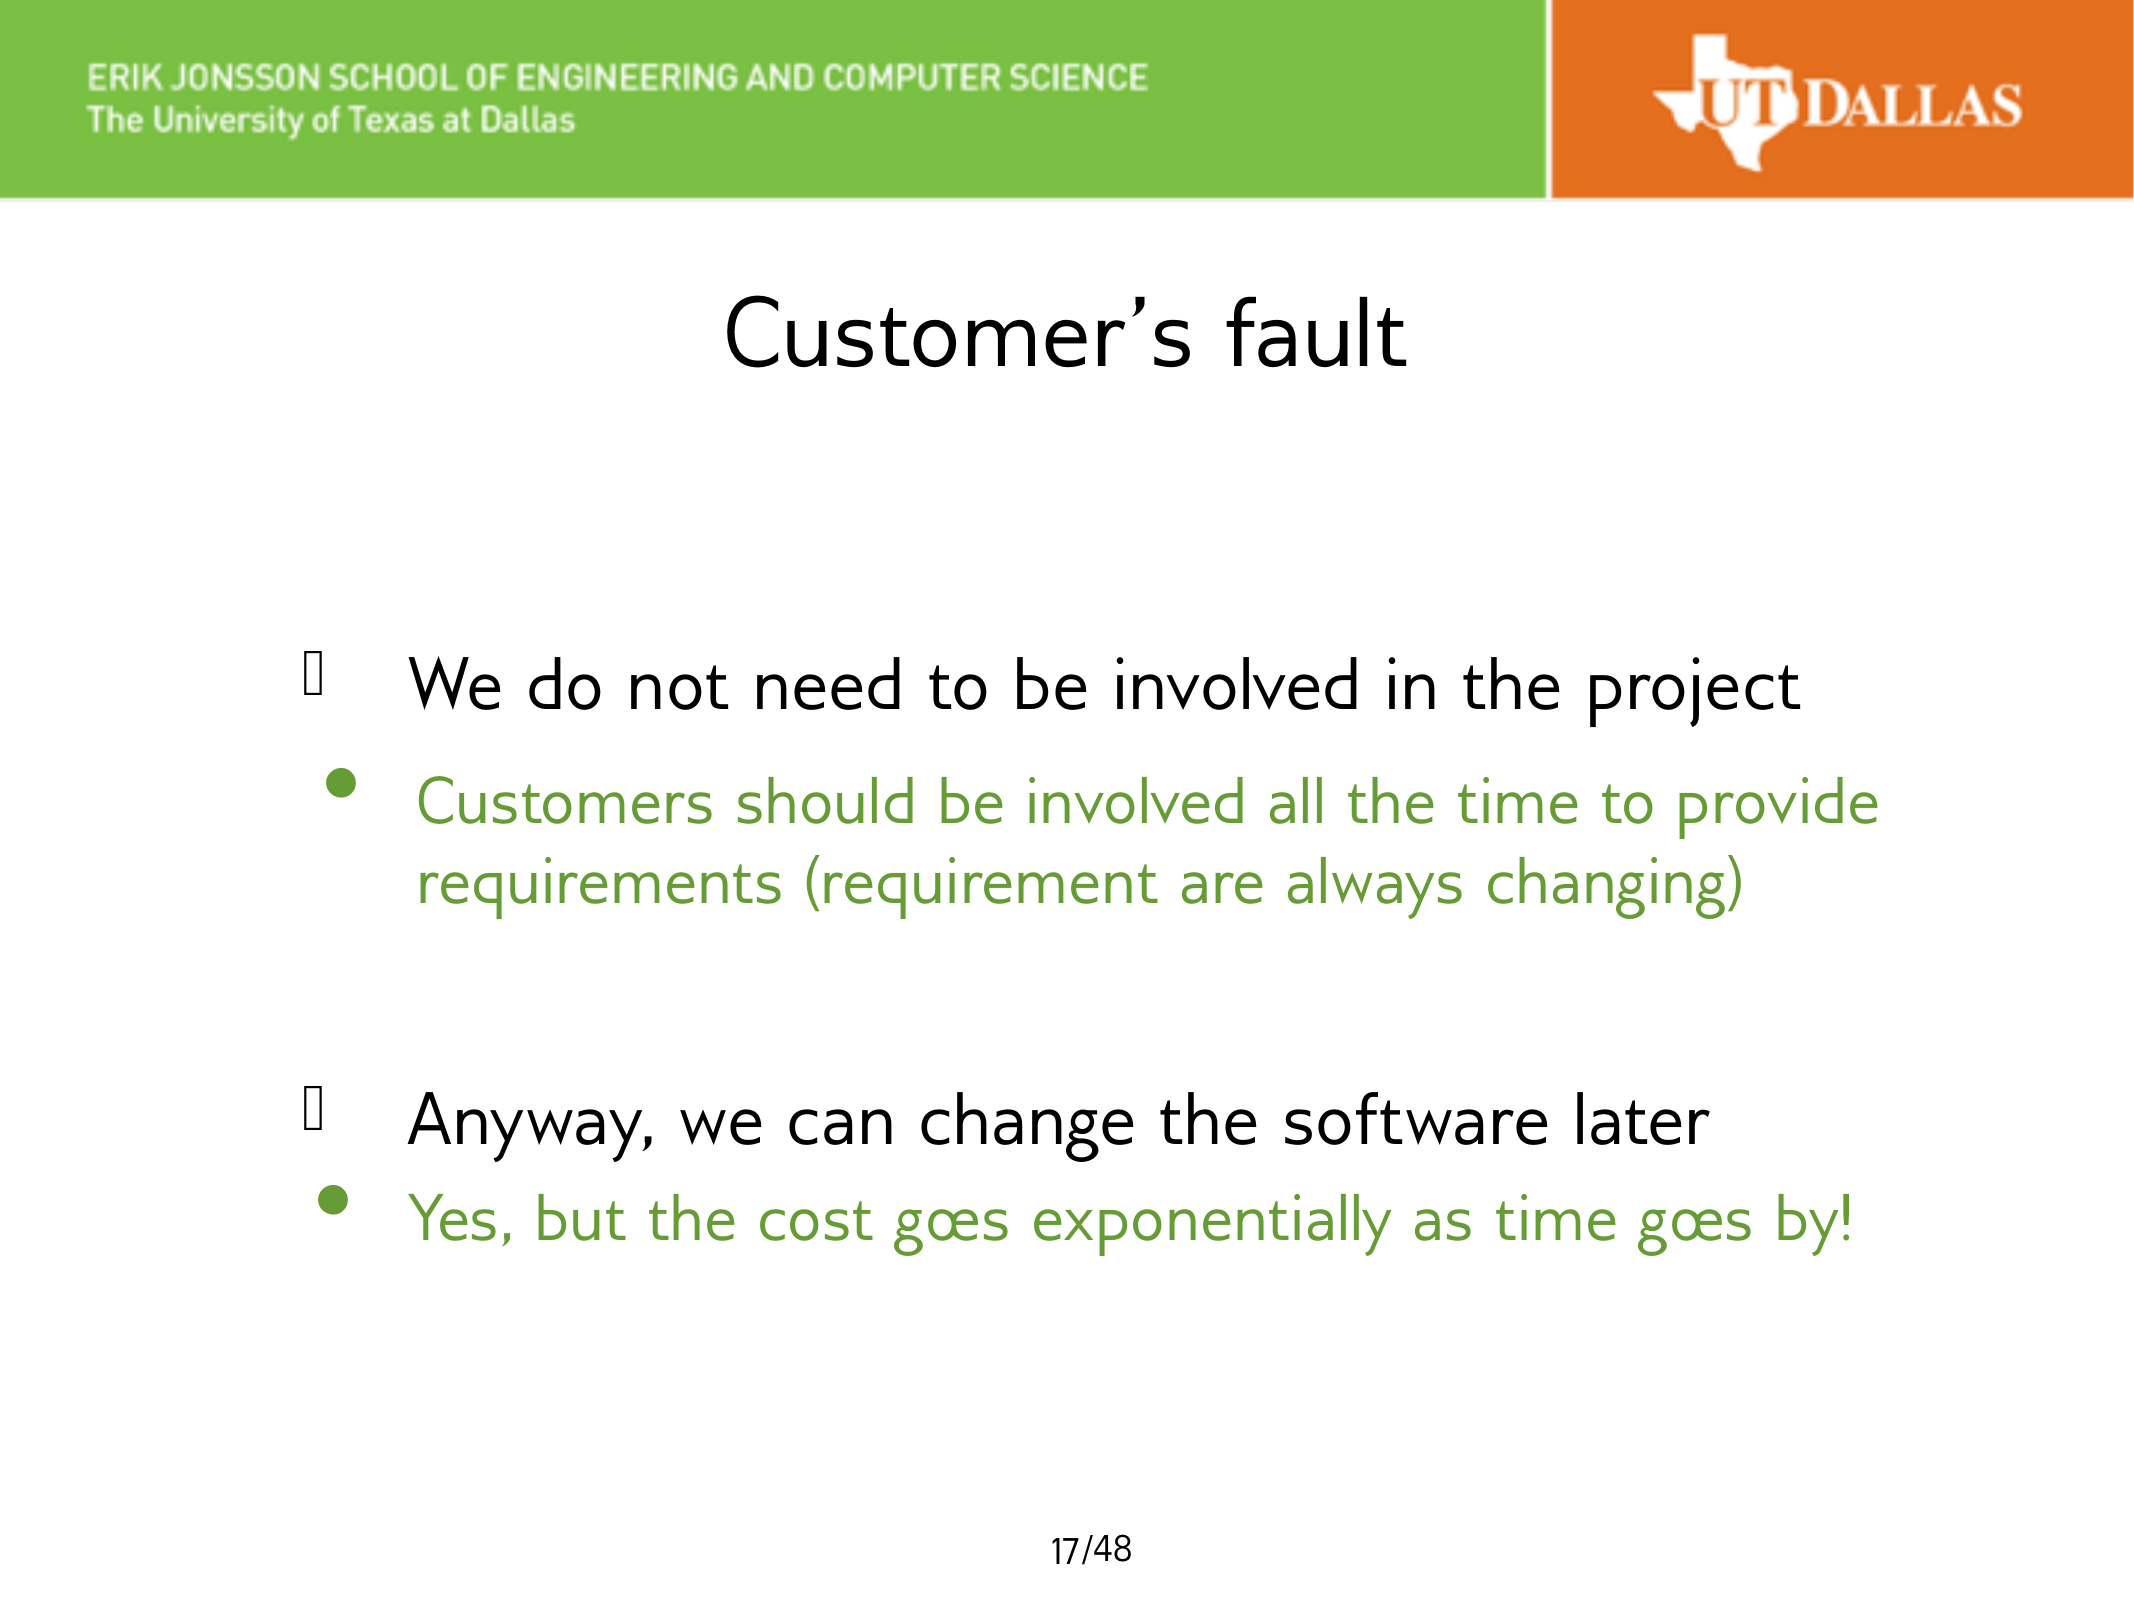

# Customer’s fault
We do not need to be involved in the project

Anyway, we can change the software later
Customers should be involved all the time to provide requirements (requirement are always changing)
Yes, but the cost goes exponentially as time goes by!
17